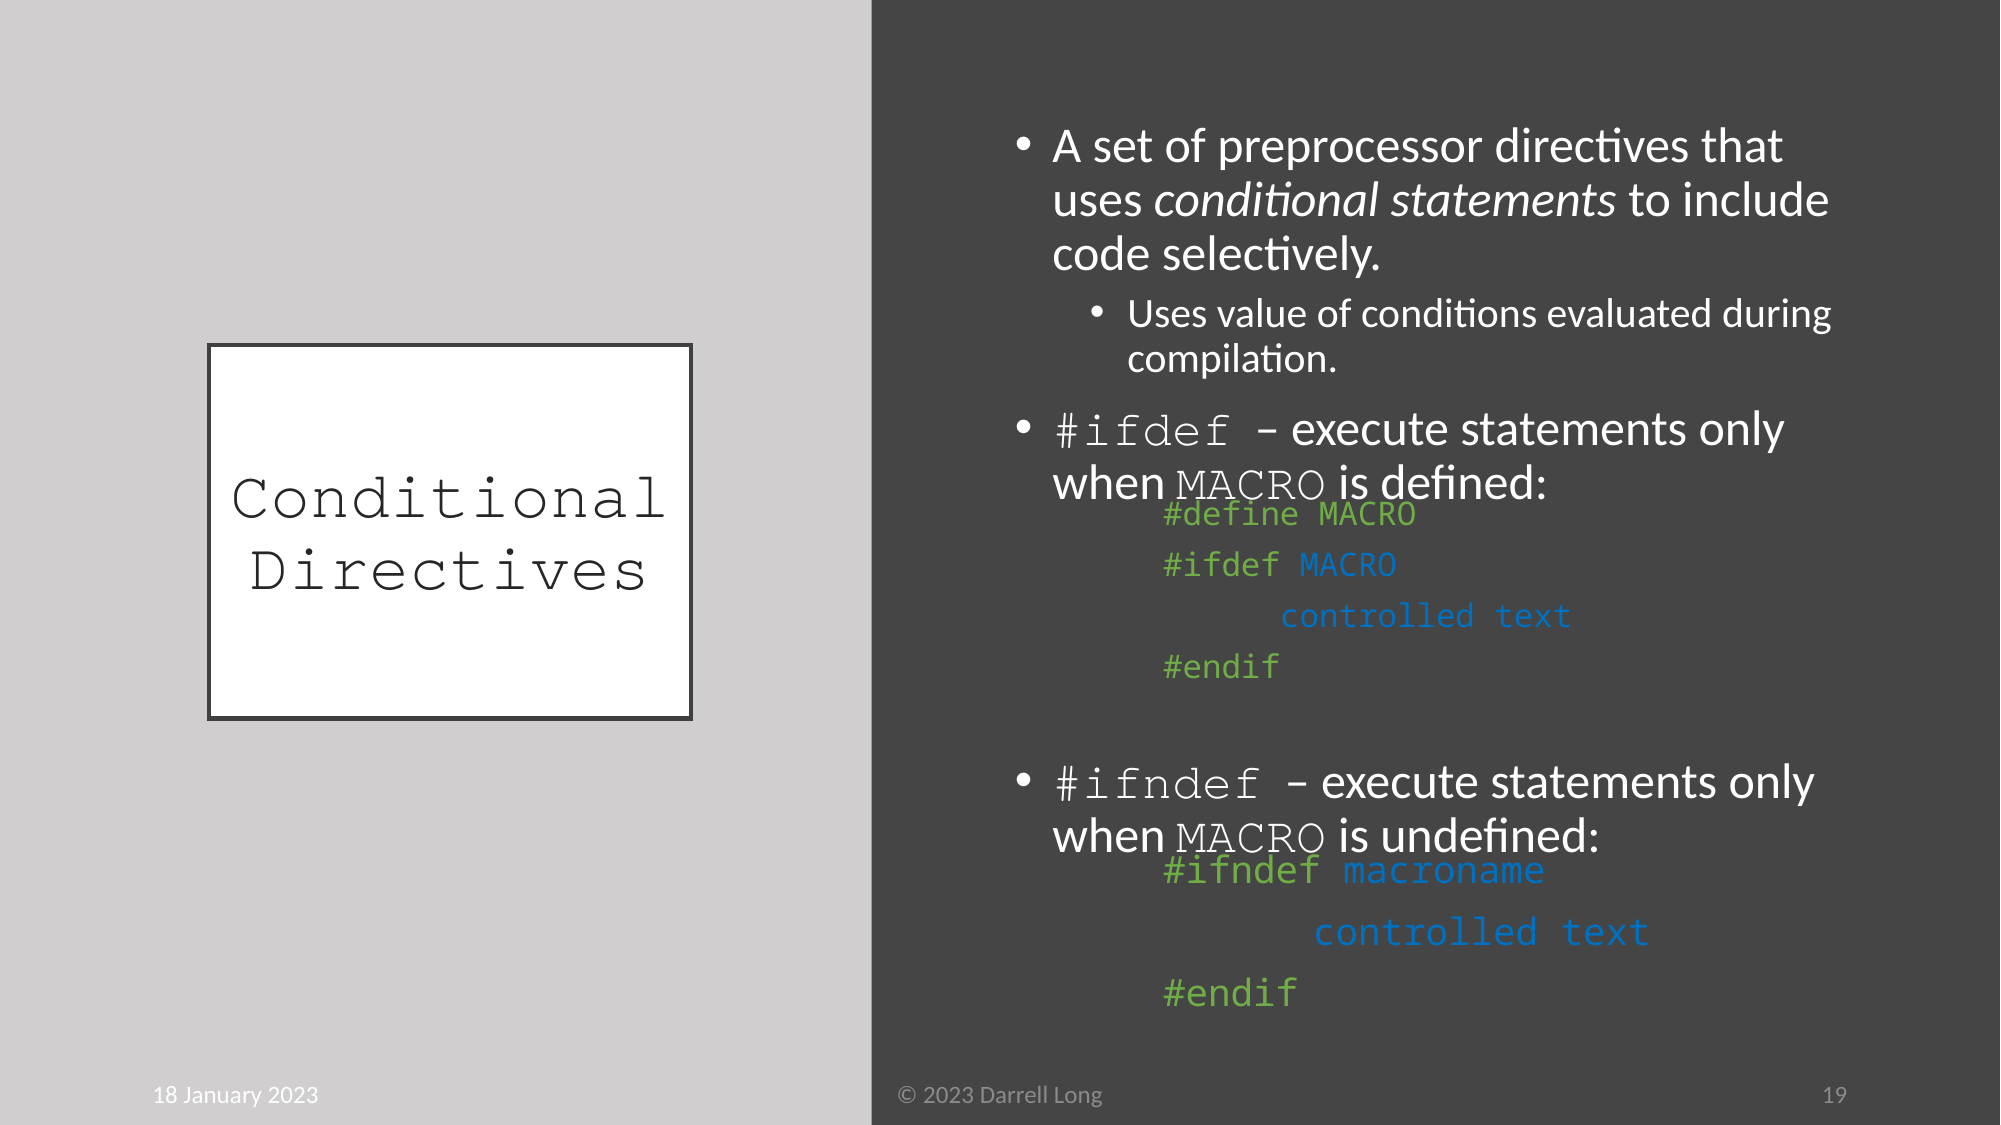

A set of preprocessor directives that uses conditional statements to include code selectively.
Uses value of conditions evaluated during compilation.
#ifdef  – execute statements only when MACRO is defined:

#ifndef  – execute statements only when MACRO is undefined:

# Conditional Directives
#define MACRO
#ifdef MACRO
	controlled text
#endif
#ifndef macroname
	controlled text
#endif
18 January 2023
© 2023 Darrell Long
19